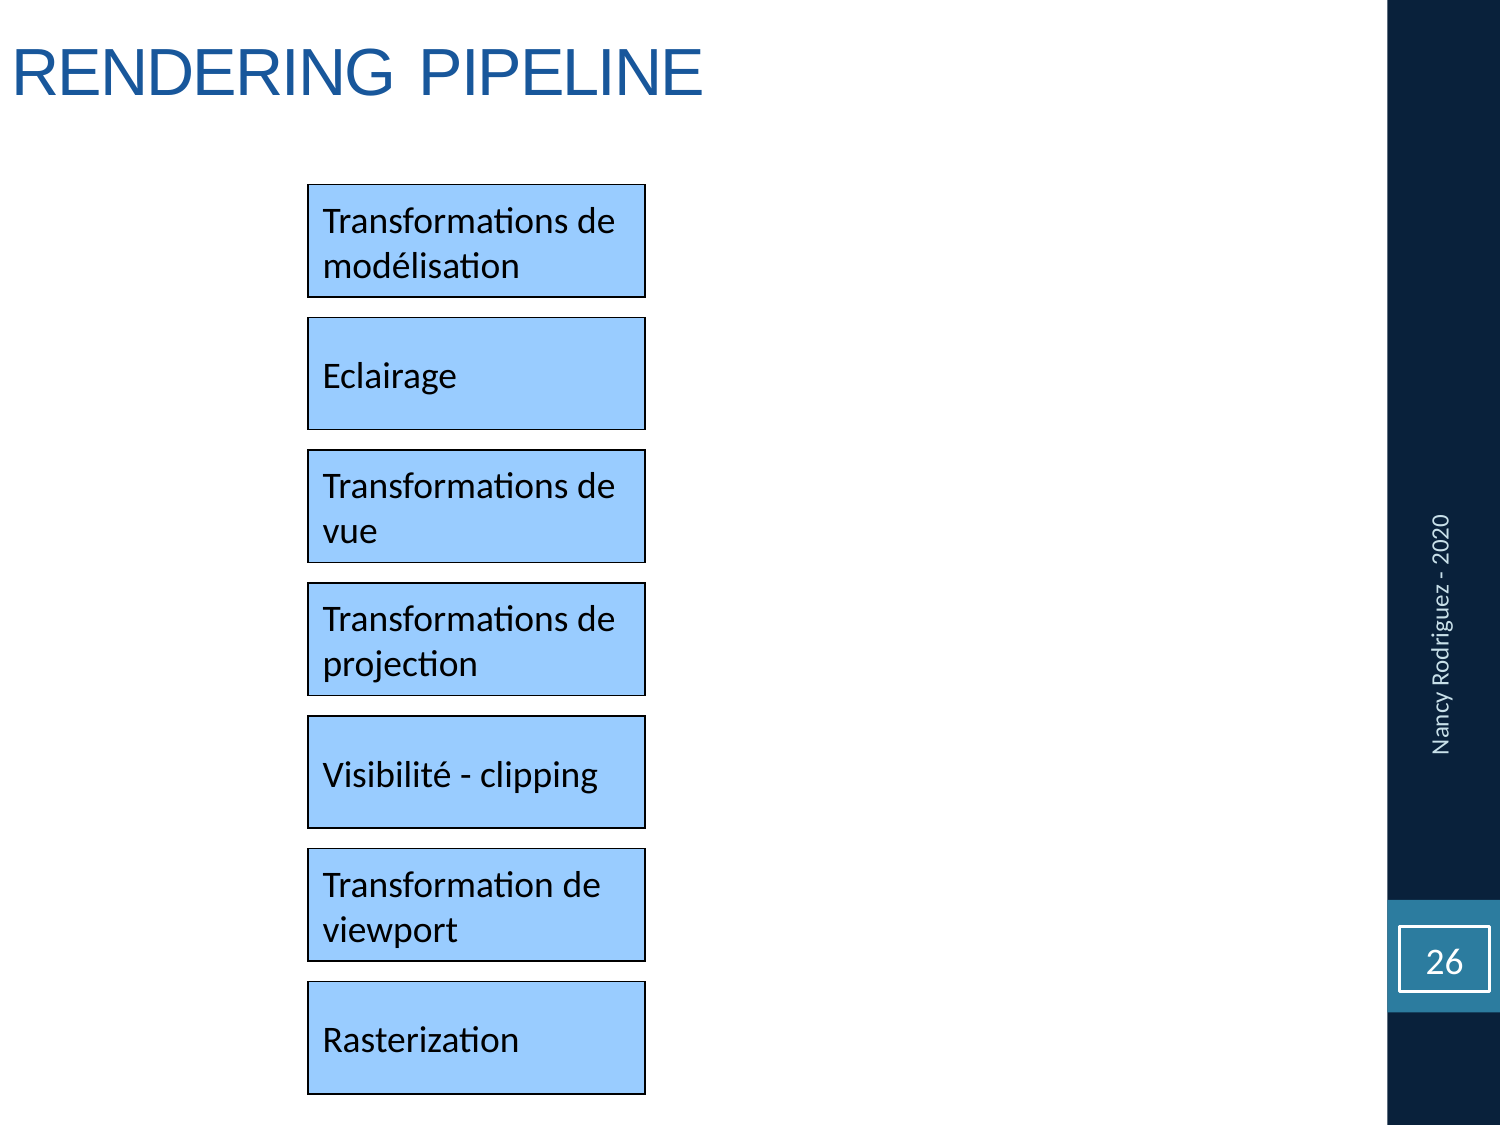

RENDERING PIPELINE
Transformations de modélisation
Eclairage
Transformations de vue
Transformations de projection
Nancy Rodriguez - 2020
Visibilité - clipping
Transformation de viewport
26
Rasterization